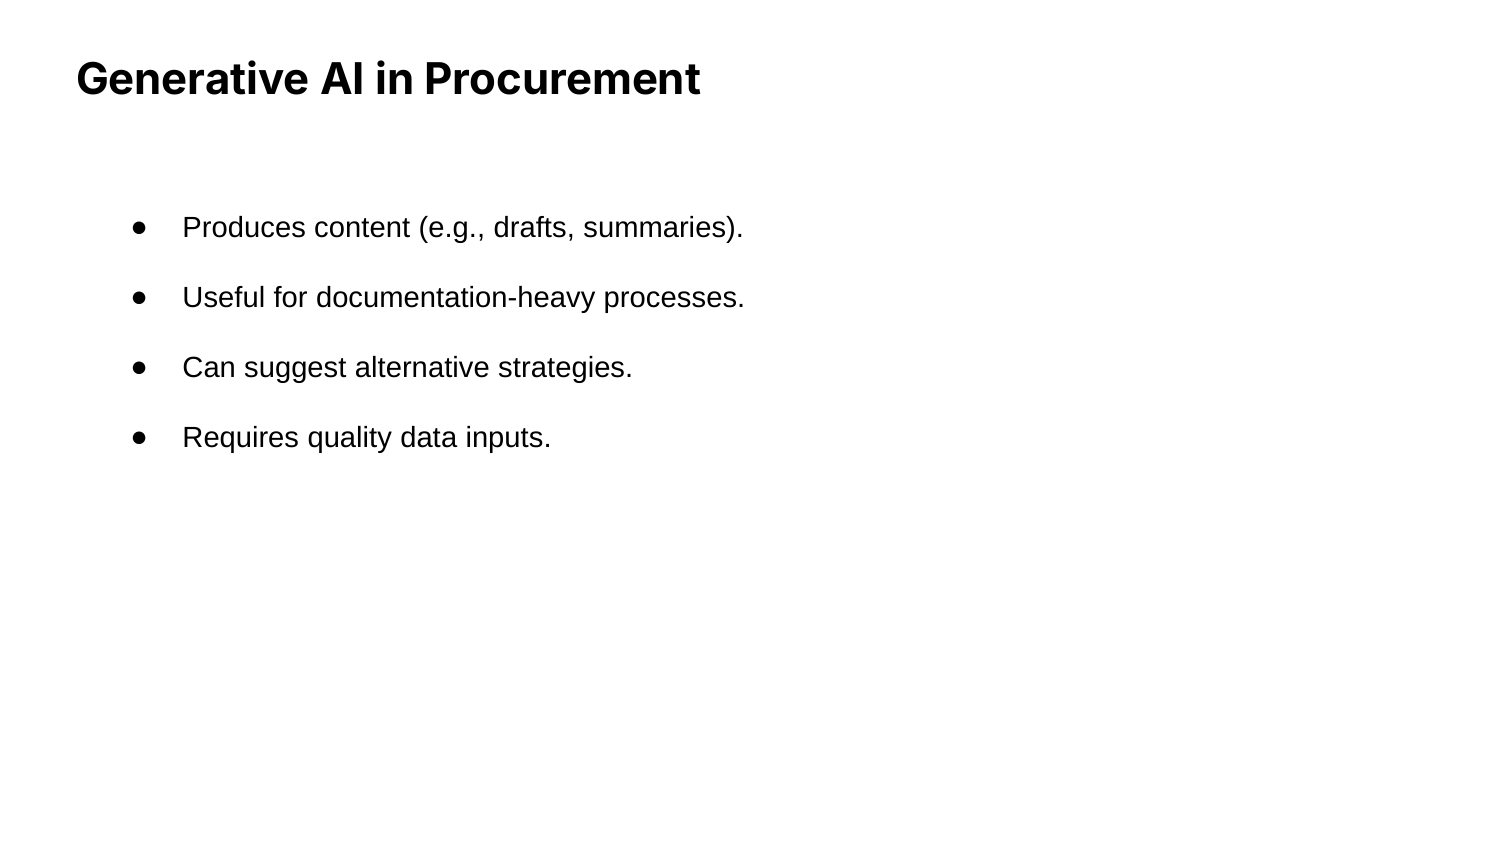

Generative AI in Procurement

Produces content (e.g., drafts, summaries).
Useful for documentation-heavy processes.
Can suggest alternative strategies.
Requires quality data inputs.